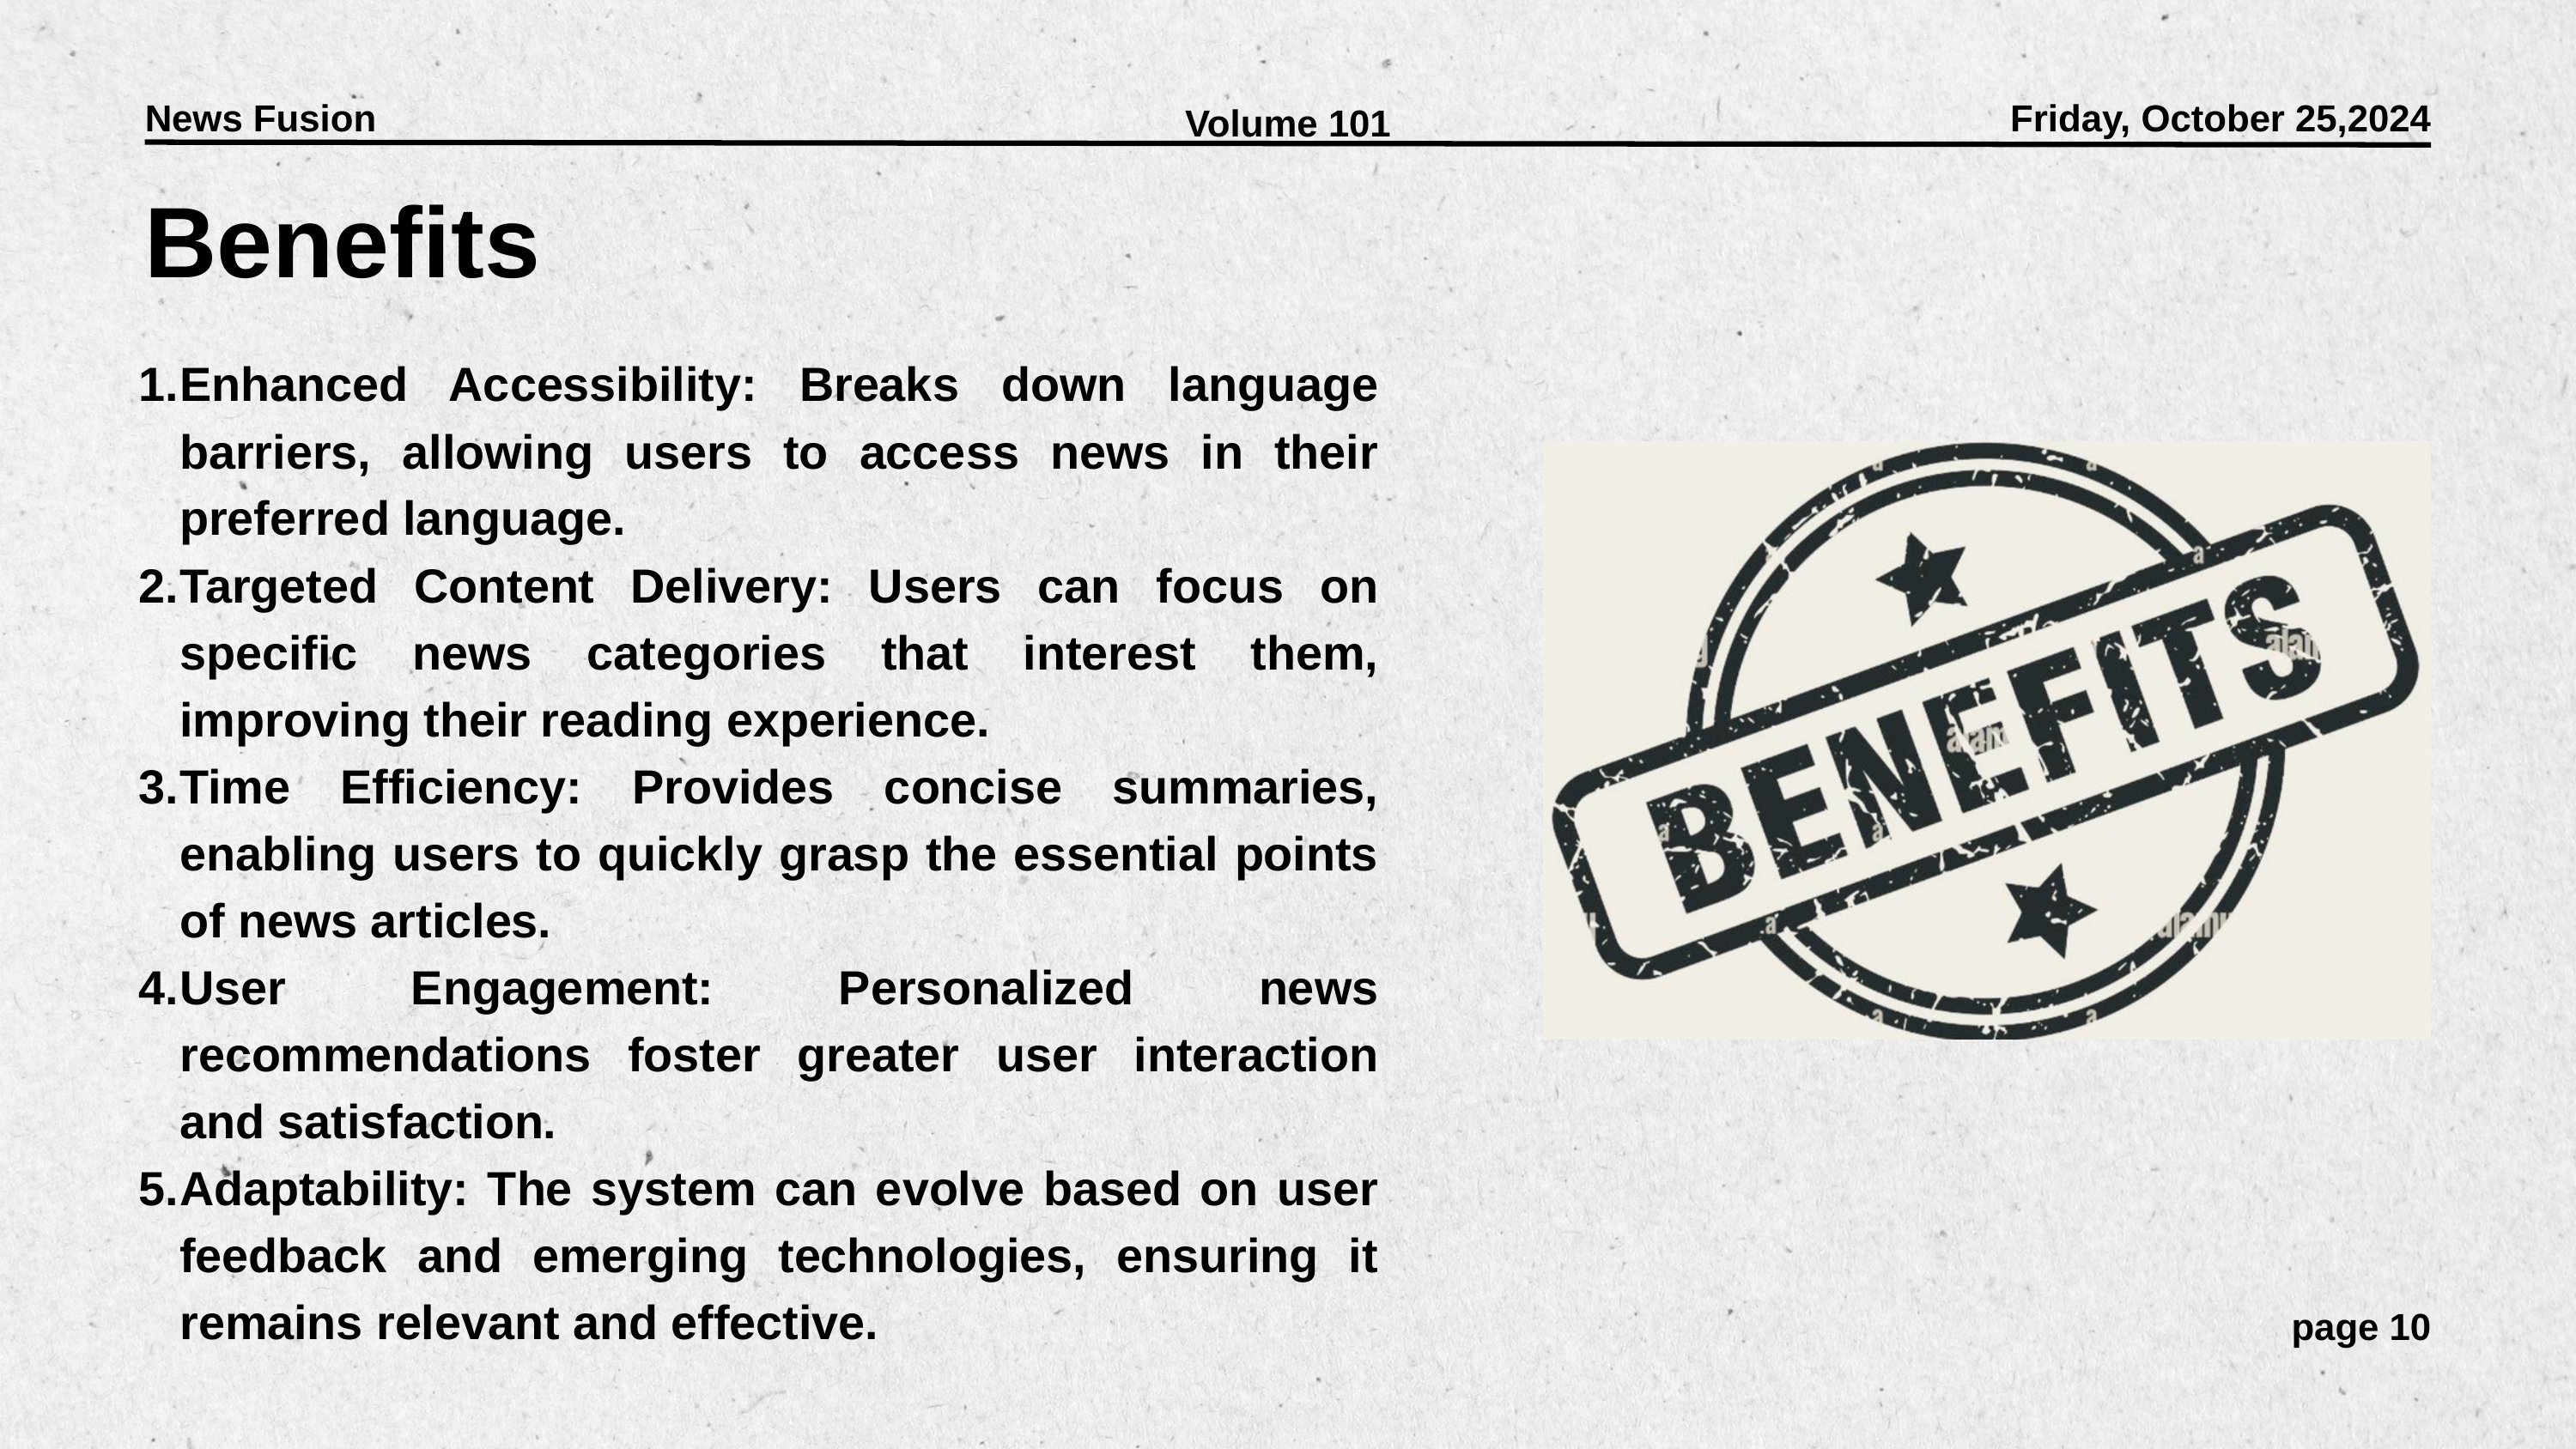

News Fusion
Friday, October 25,2024
Volume 101

Benefits
Enhanced Accessibility: Breaks down language barriers, allowing users to access news in their preferred language.
Targeted Content Delivery: Users can focus on specific news categories that interest them, improving their reading experience.
Time Efficiency: Provides concise summaries, enabling users to quickly grasp the essential points of news articles.
User Engagement: Personalized news recommendations foster greater user interaction and satisfaction.
Adaptability: The system can evolve based on user feedback and emerging technologies, ensuring it remains relevant and effective.

page 10